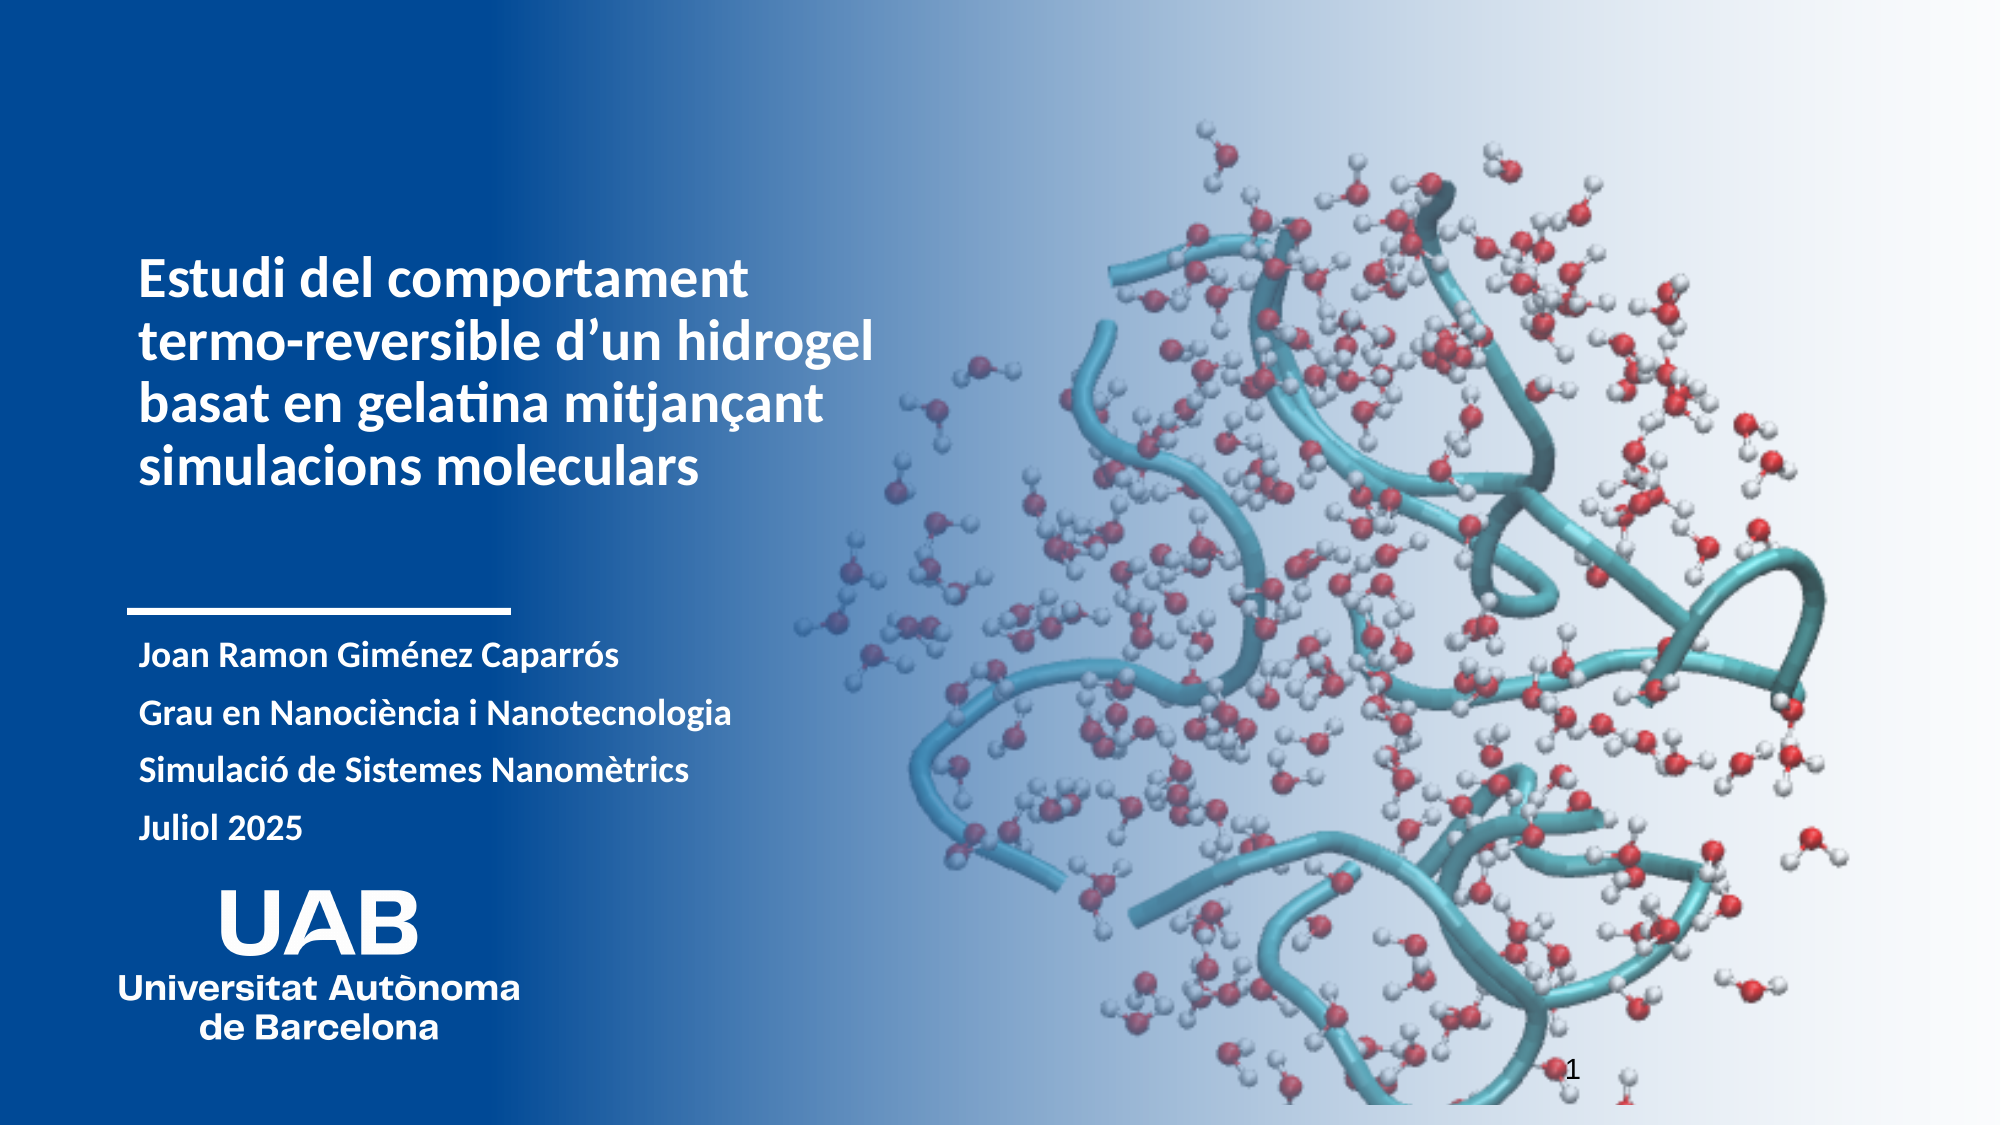

# Estudi del comportament termo-reversible d’un hidrogel basat en gelatina mitjançant simulacions moleculars
Joan Ramon Giménez Caparrós
Grau en Nanociència i Nanotecnologia
Simulació de Sistemes Nanomètrics
Juliol 2025
1